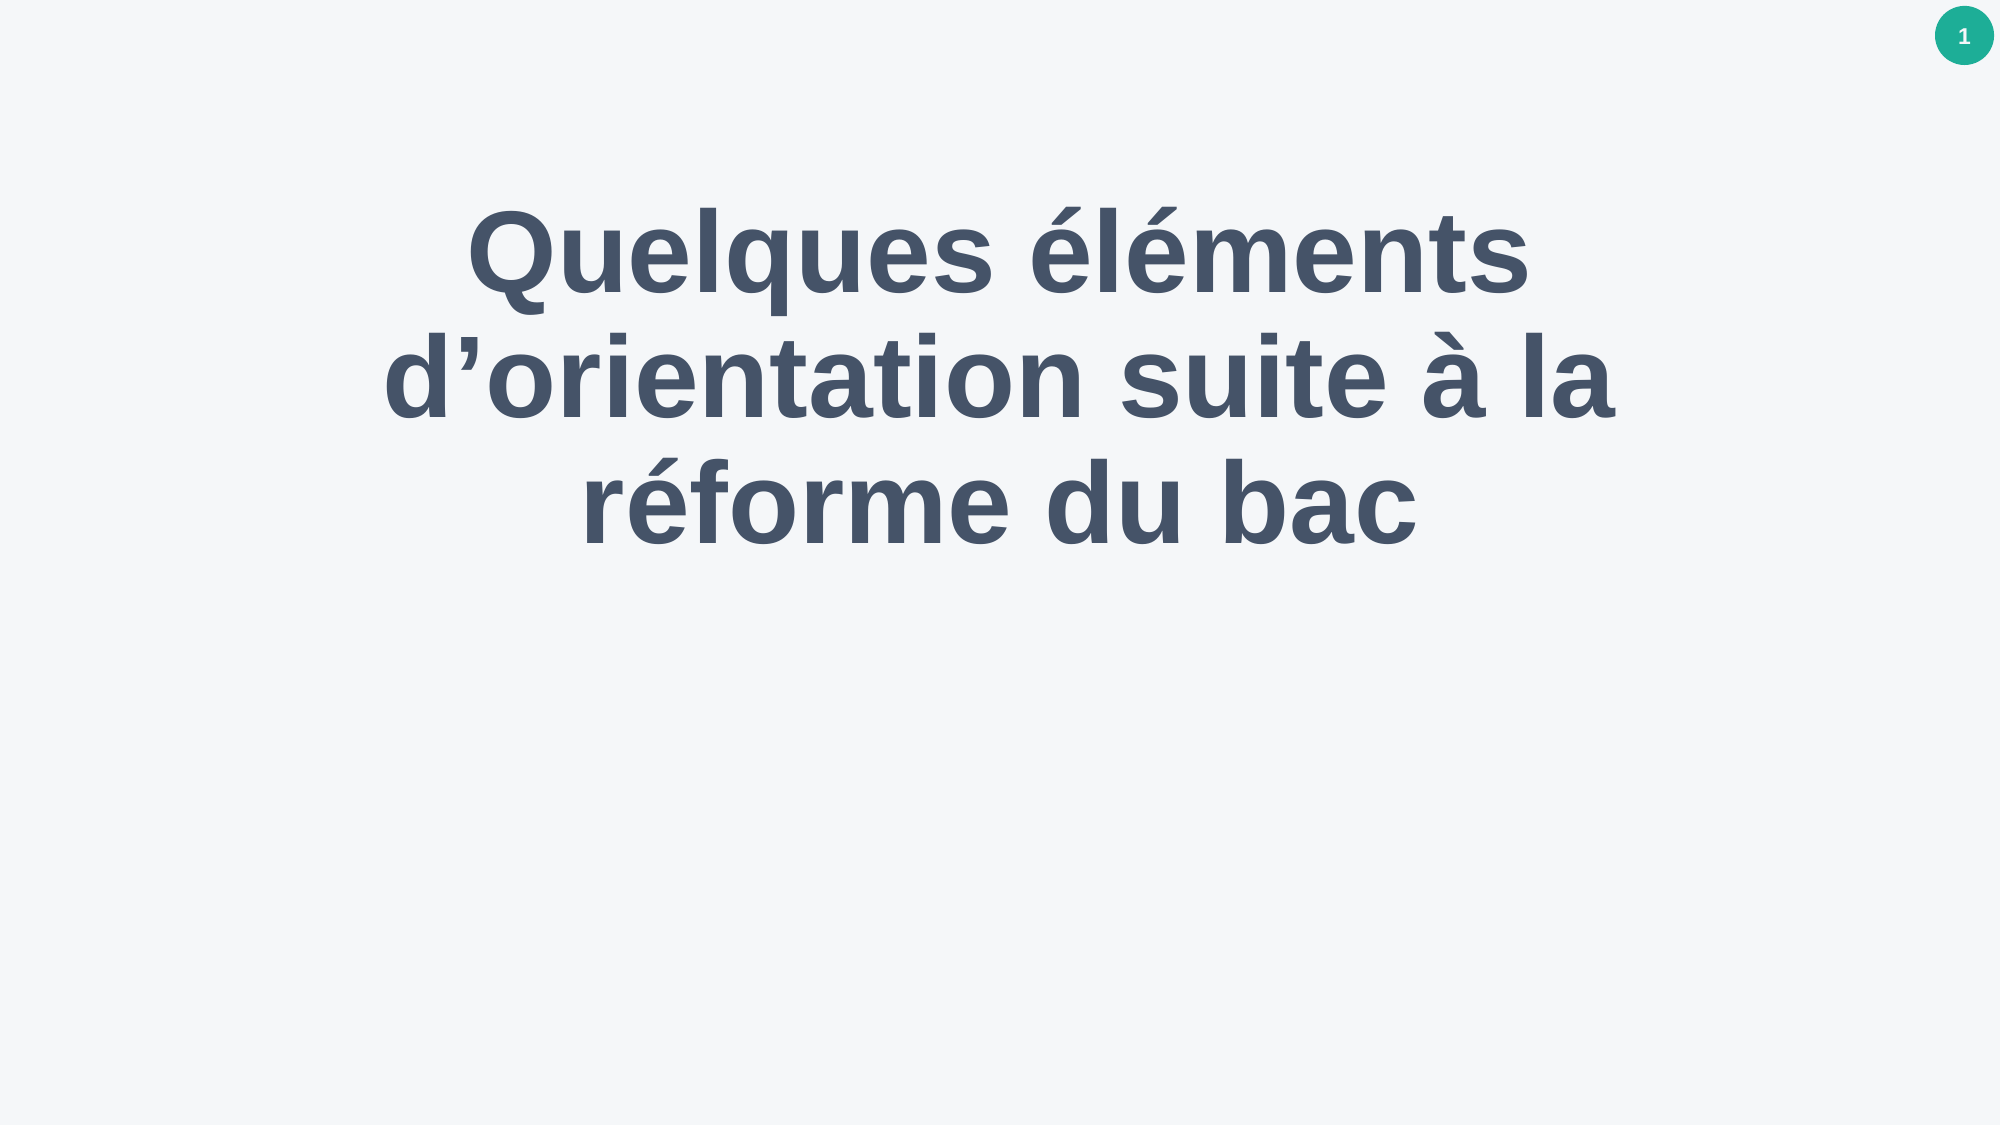

# Quelques éléments d’orientation suite à la réforme du bac